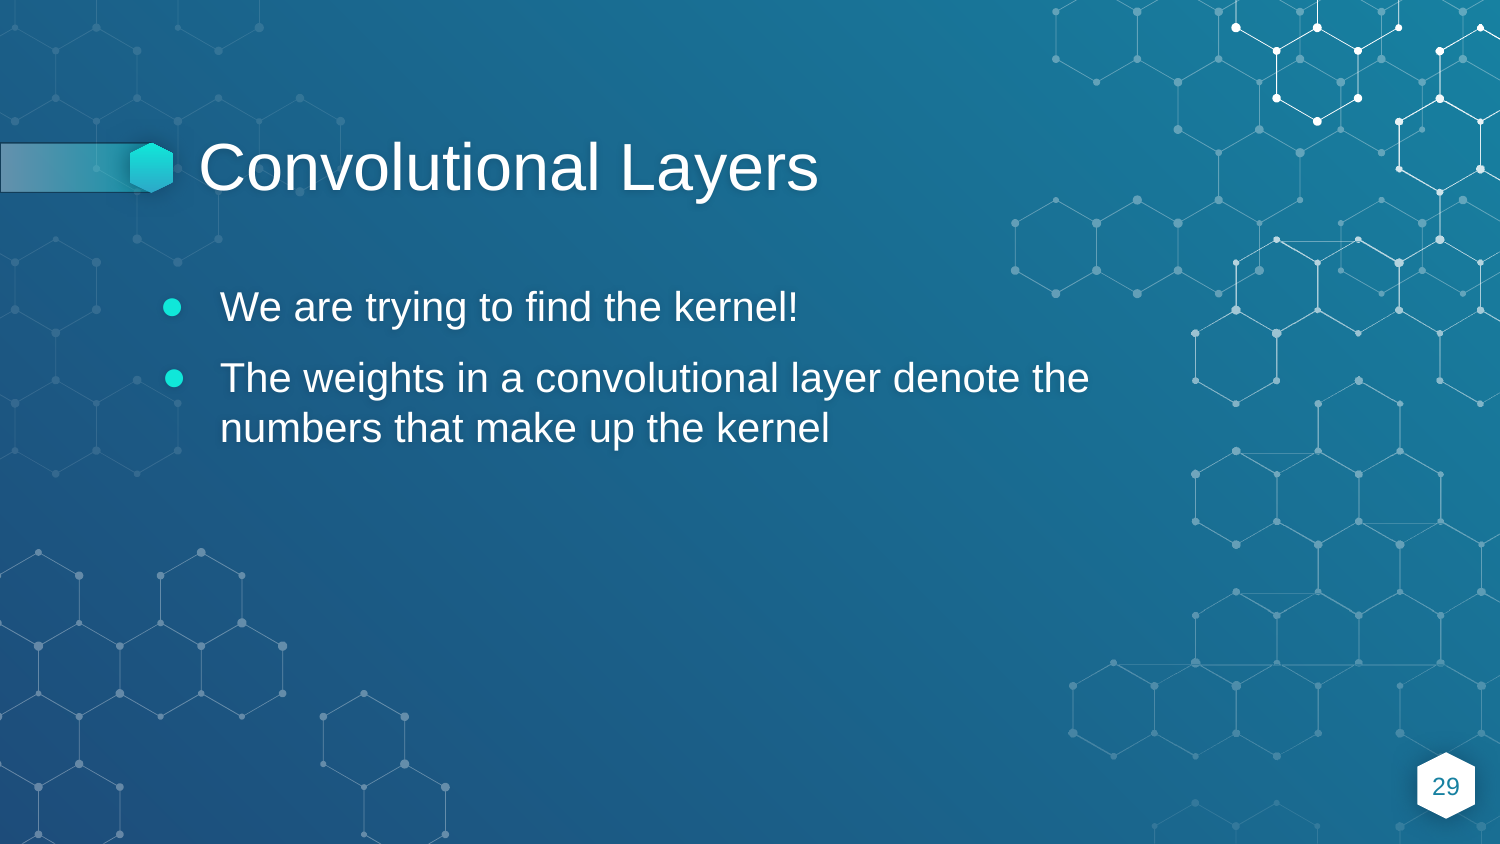

# Convolutional Layers
We are trying to find the kernel!
The weights in a convolutional layer denote the numbers that make up the kernel
29